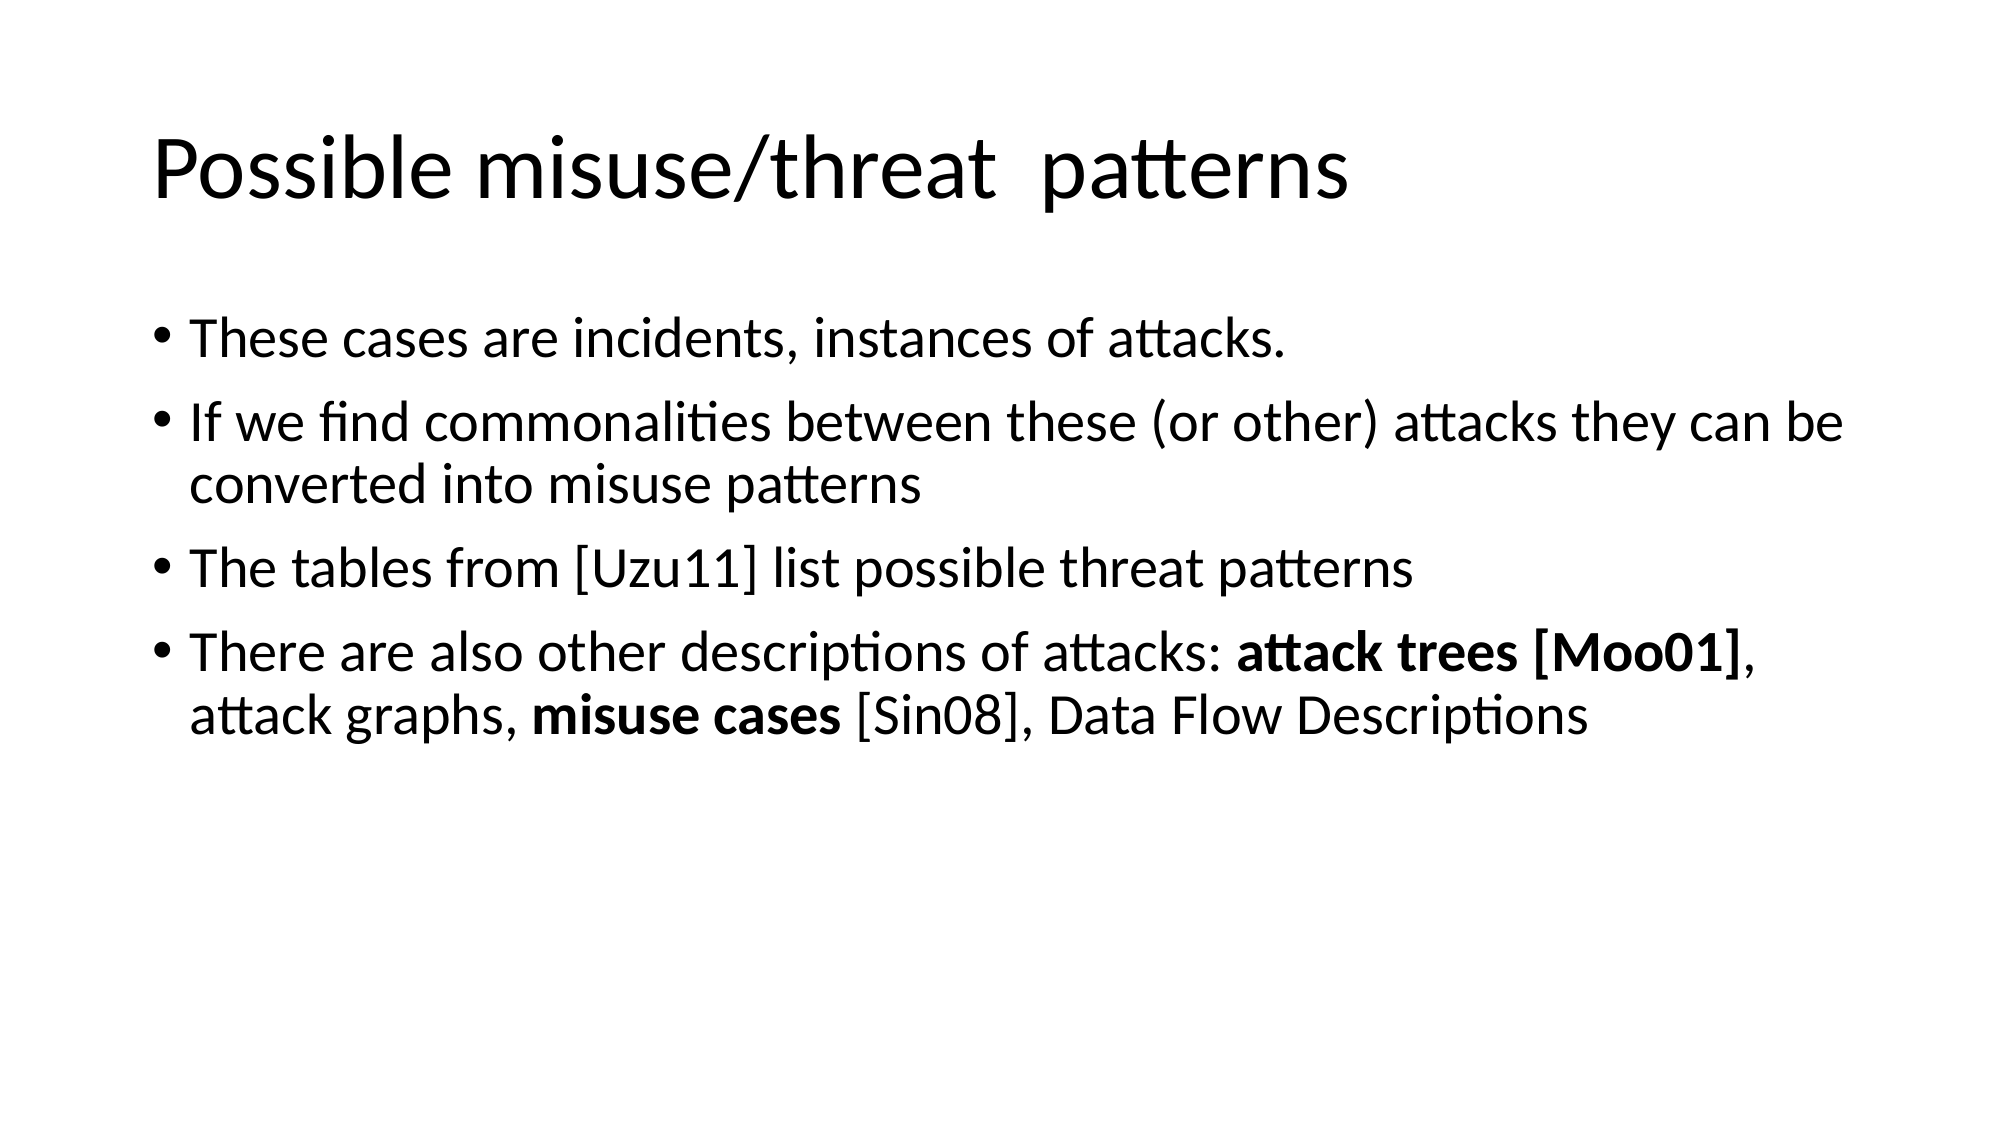

# Possible misuse/threat  patterns
These cases are incidents, instances of attacks.
If we find commonalities between these (or other) attacks they can be converted into misuse patterns
The tables from [Uzu11] list possible threat patterns
There are also other descriptions of attacks: attack trees [Moo01], attack graphs, misuse cases [Sin08], Data Flow Descriptions